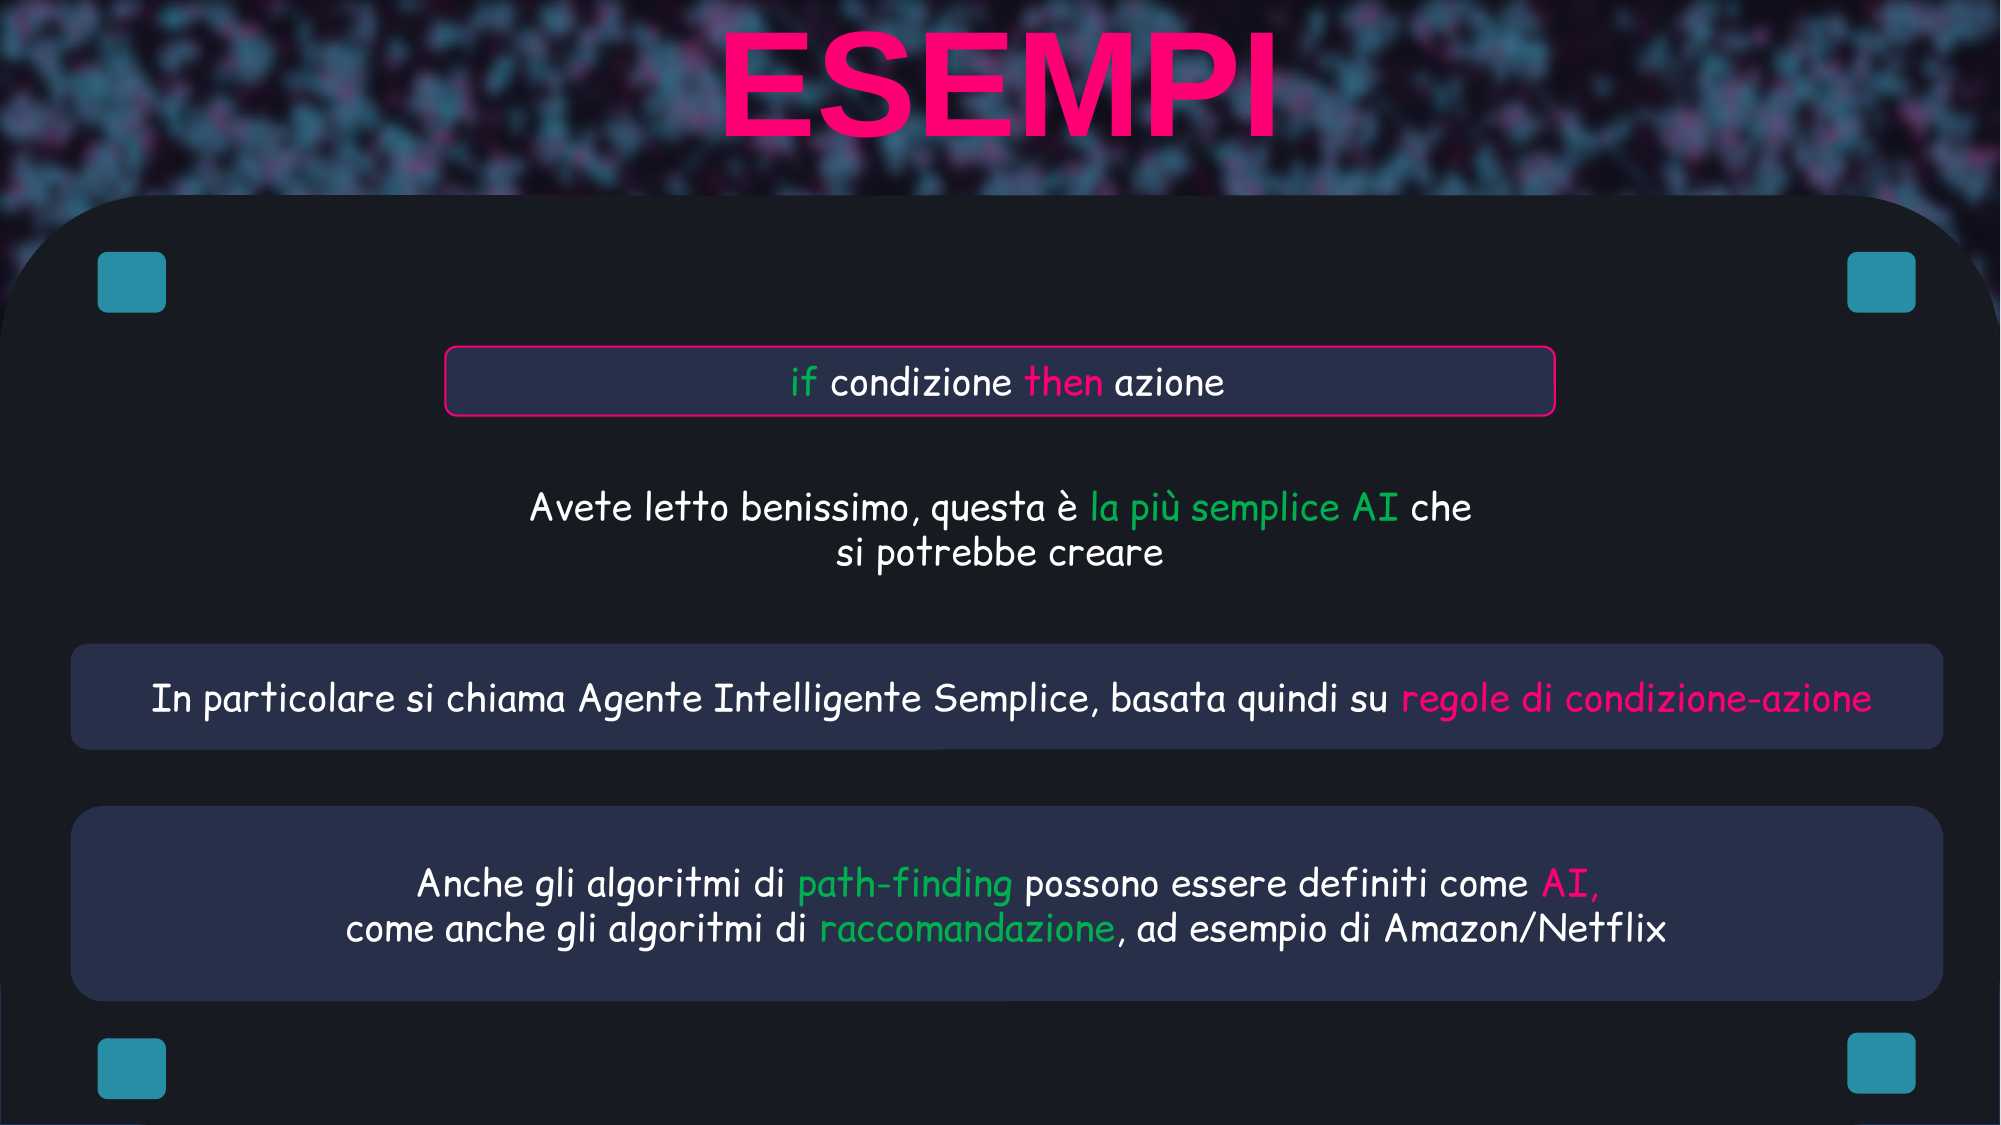

ESEMPI

if condizione then azione
Avete letto benissimo, questa è la più semplice AI che si potrebbe creare

In particolare si chiama Agente Intelligente Semplice, basata quindi su regole di condizione-azione

Anche gli algoritmi di path-finding possono essere definiti come AI,
come anche gli algoritmi di raccomandazione, ad esempio di Amazon/Netflix